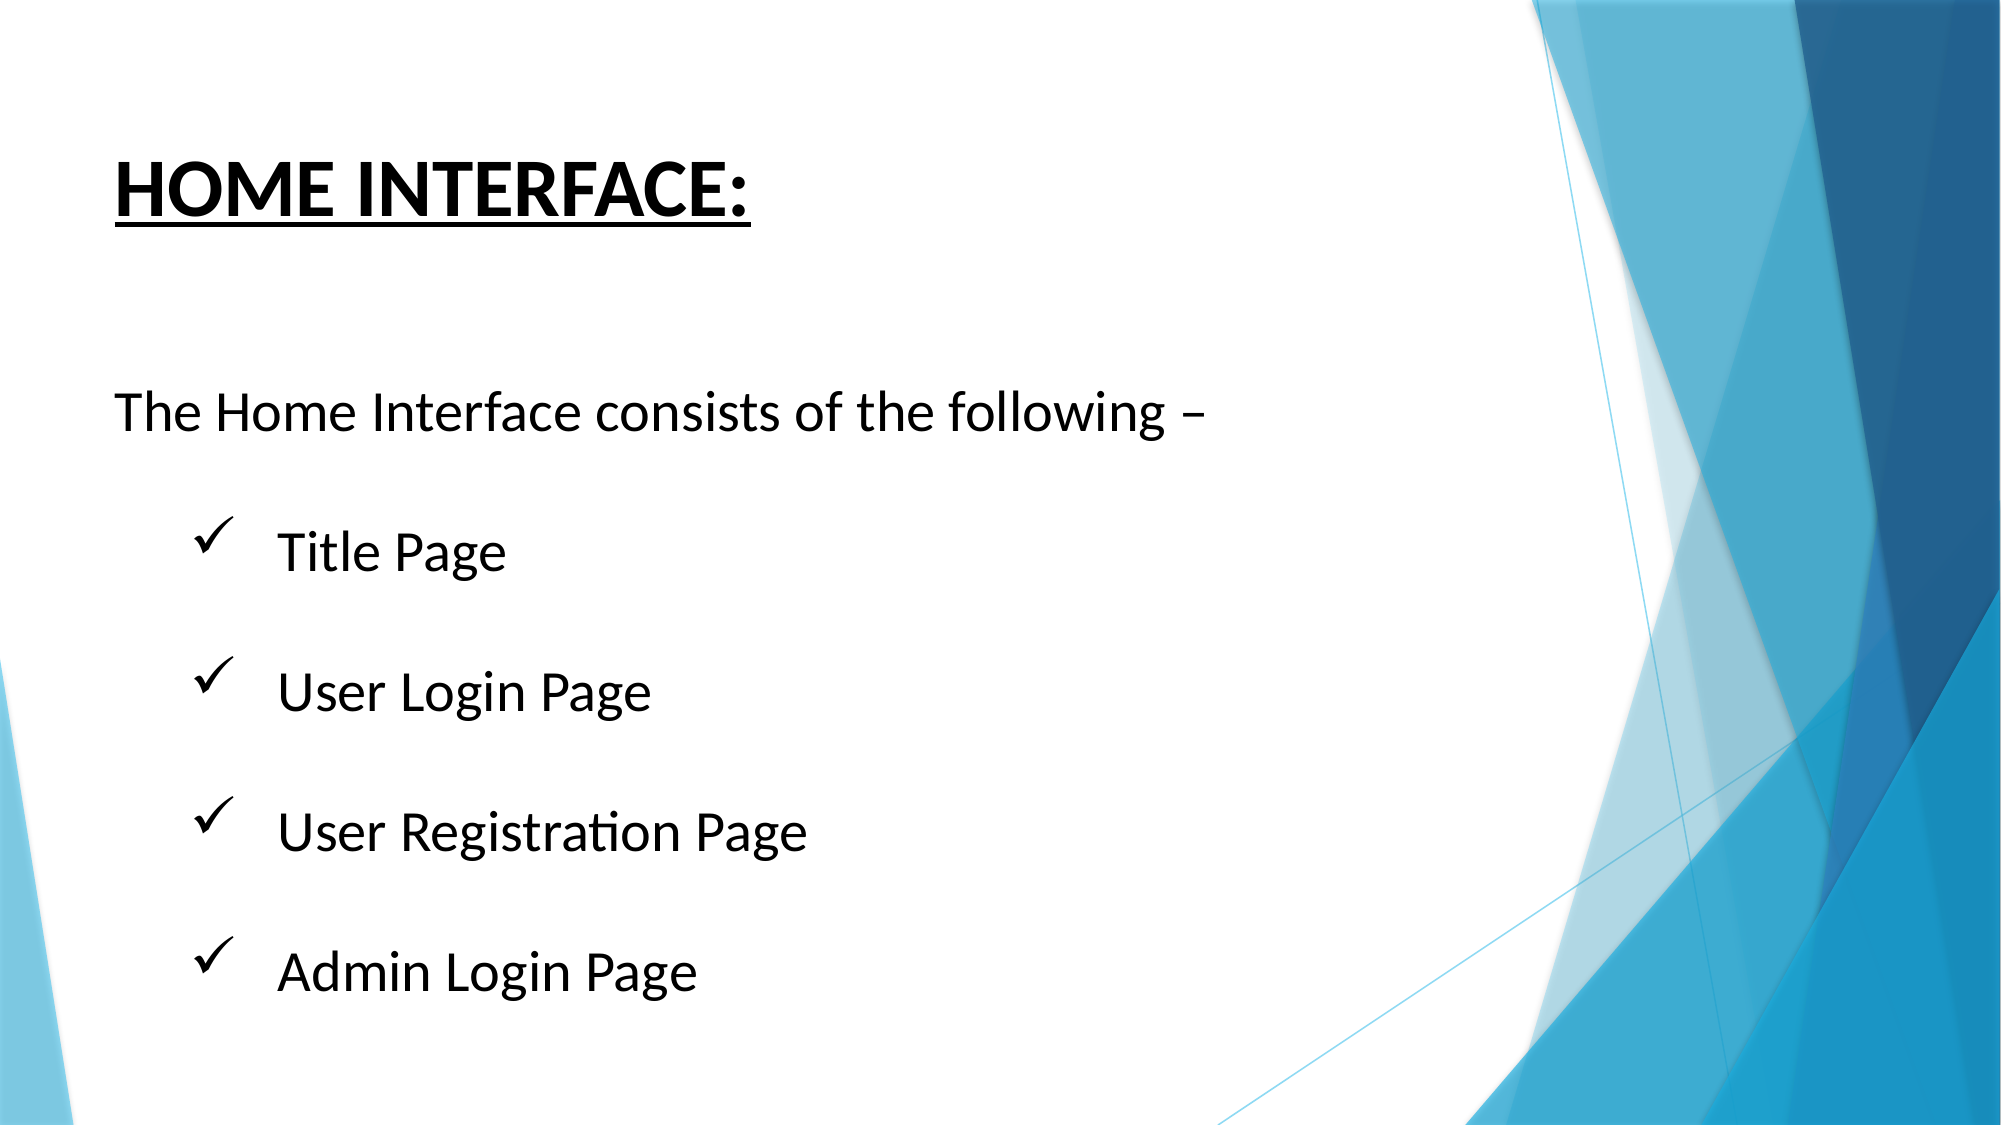

HOME INTERFACE:

The Home Interface consists of the following –
 Title Page
 User Login Page
 User Registration Page
 Admin Login Page